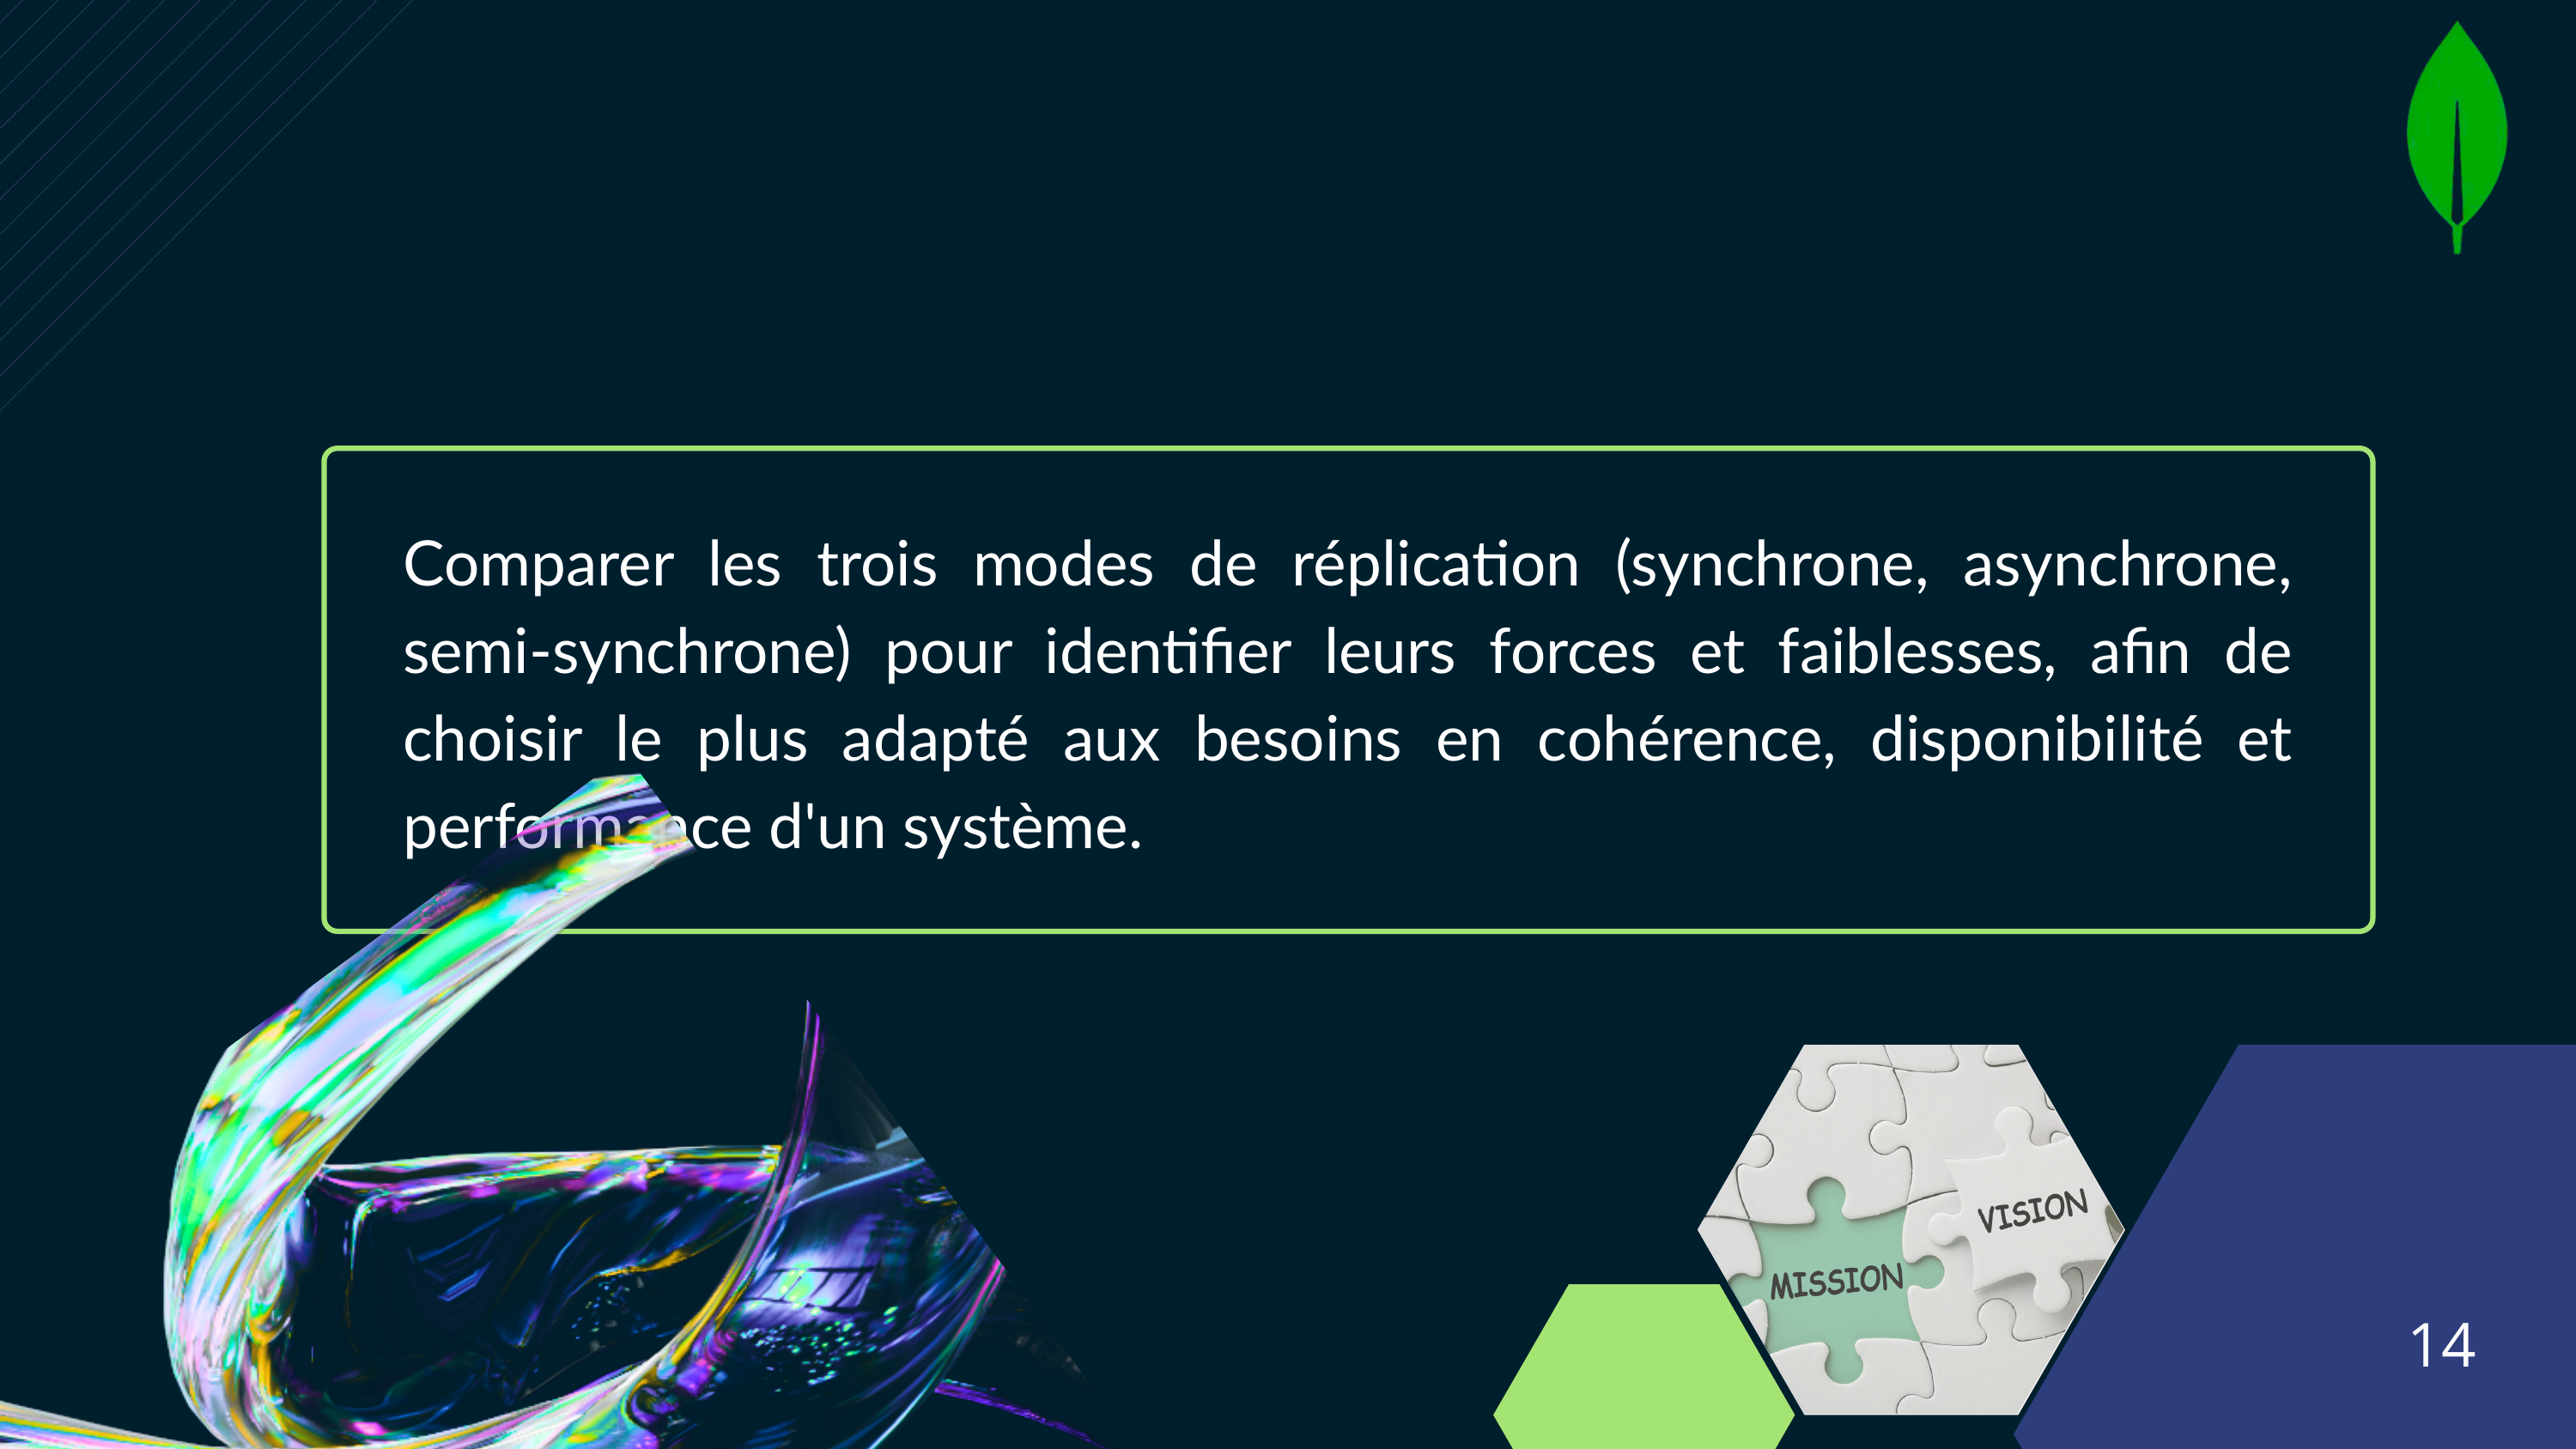

Comparer les trois modes de réplication (synchrone, asynchrone, semi-synchrone) pour identifier leurs forces et faiblesses, afin de choisir le plus adapté aux besoins en cohérence, disponibilité et performance d'un système.

14